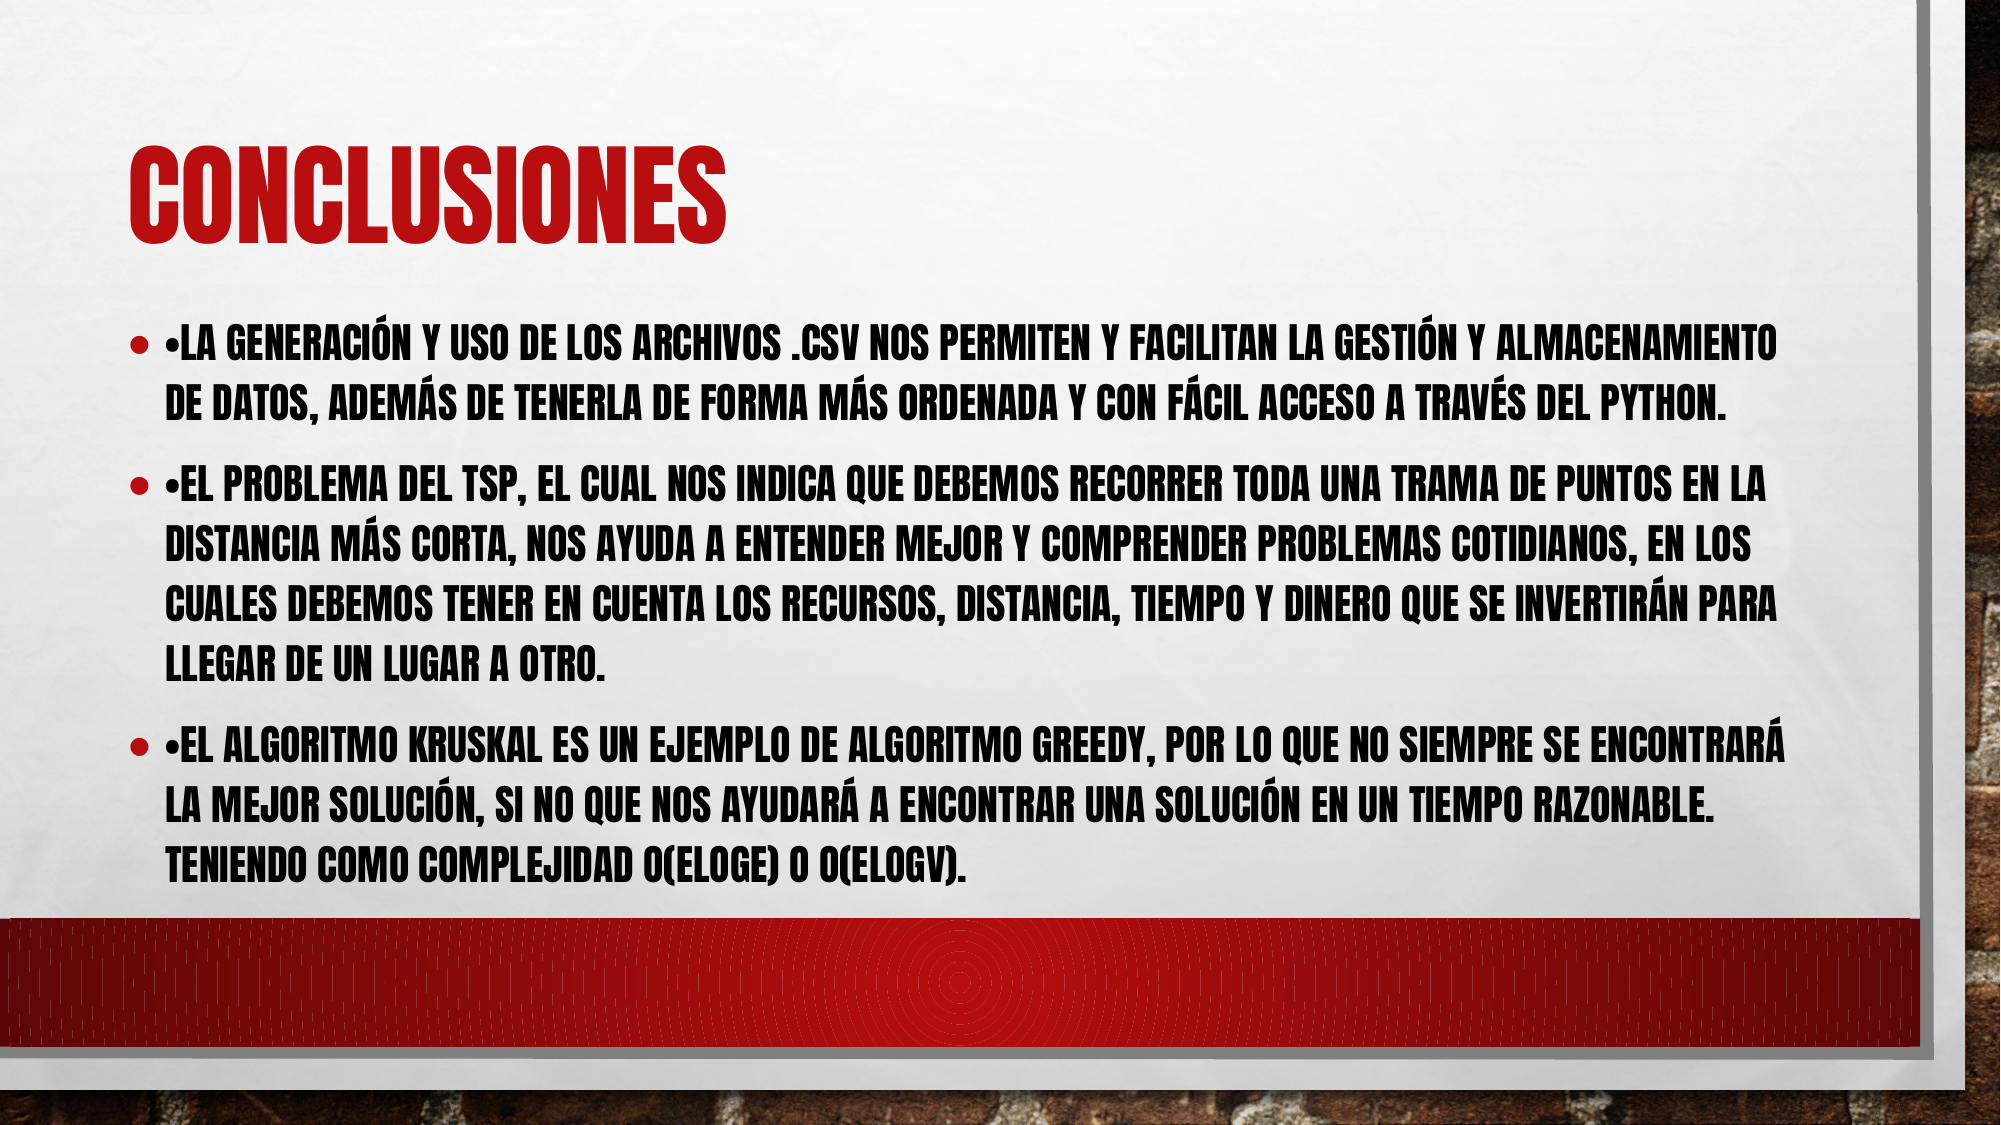

# CONCLUSIONES
•La generación y uso de los archivos .csv nos permiten y facilitan la gestión y almacenamiento de datos, además de tenerla de forma más ordenada y con fácil acceso a través del Python.
•El problema del TSP, el cual nos indica que debemos recorrer toda una trama de puntos en la distancia más corta, nos ayuda a entender mejor y comprender problemas cotidianos, en los cuales debemos tener en cuenta los recursos, distancia, tiempo y dinero que se invertirán para llegar de un lugar a otro.
•El algoritmo Kruskal es un ejemplo de algoritmo Greedy, por lo que no siempre se encontrará la mejor solución, si no que nos ayudará a encontrar una solución en un tiempo razonable. Teniendo como complejidad O(ElogE) o O(ElogV).